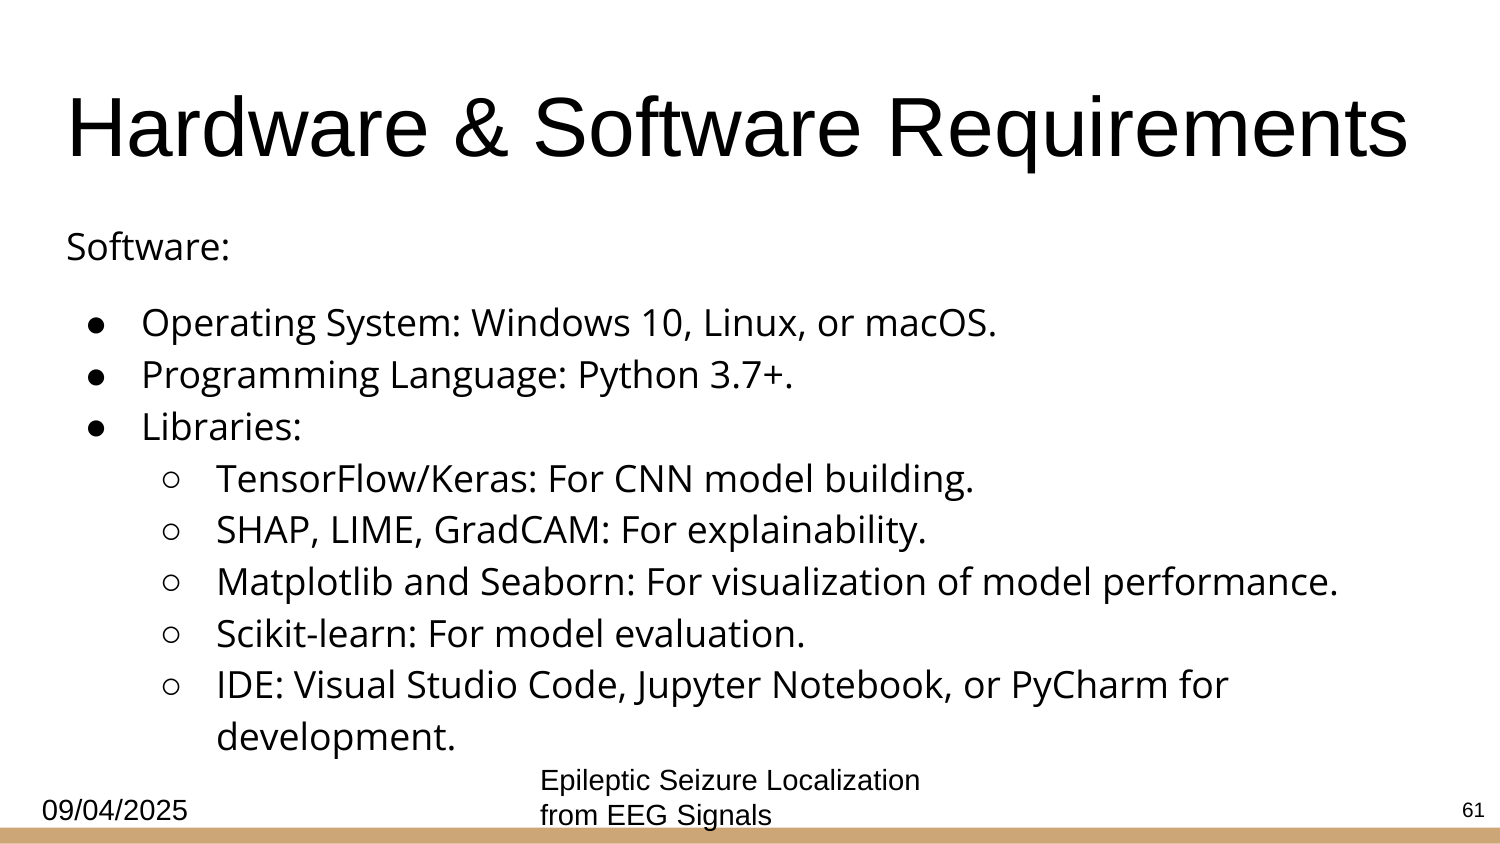

# Hardware & Software Requirements
Software:
Operating System: Windows 10, Linux, or macOS.
Programming Language: Python 3.7+.
Libraries:
TensorFlow/Keras: For CNN model building.
SHAP, LIME, GradCAM: For explainability.
Matplotlib and Seaborn: For visualization of model performance.
Scikit-learn: For model evaluation.
IDE: Visual Studio Code, Jupyter Notebook, or PyCharm for development.
Epileptic Seizure Localization from EEG Signals
61
09/04/2025